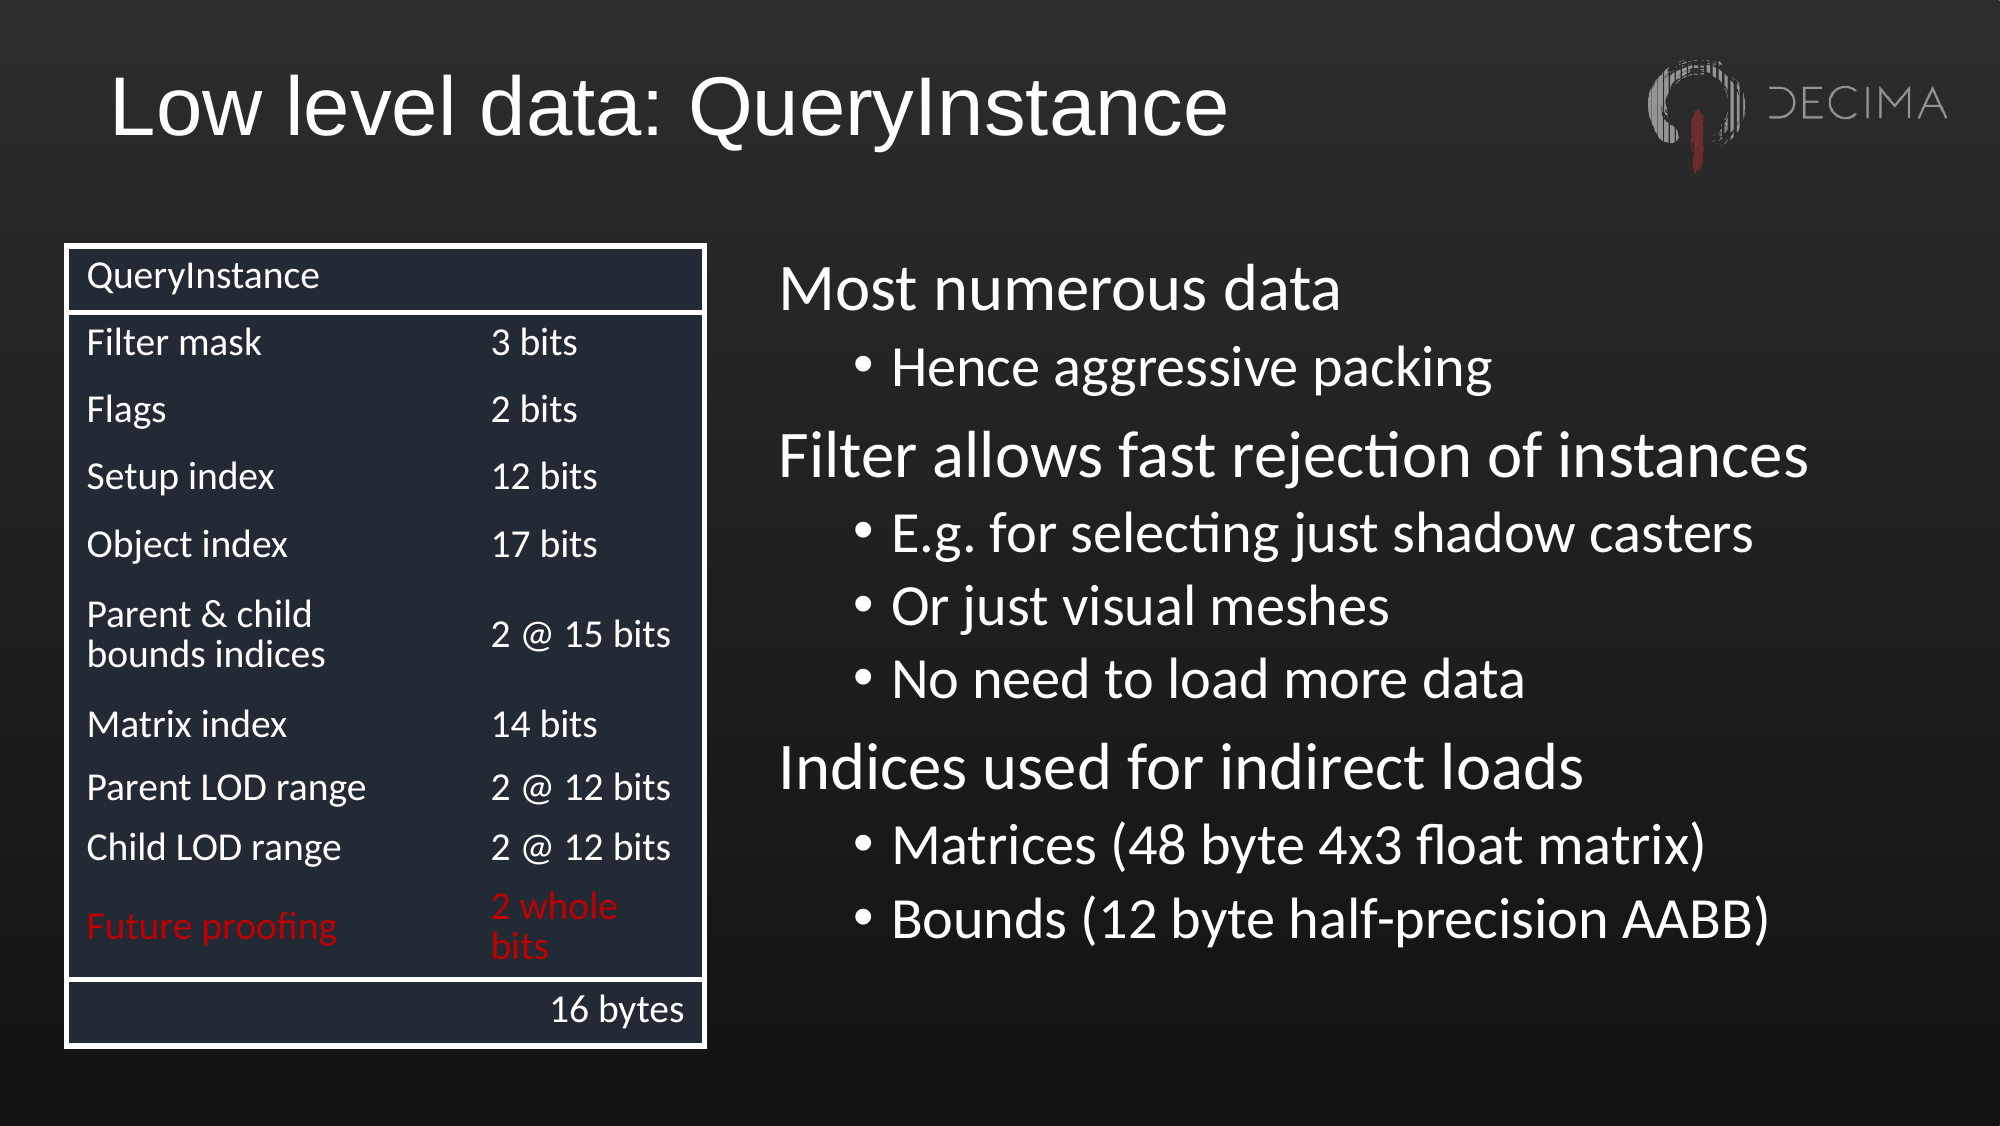

# Low level data: QueryInstance
| QueryInstance |  |
| --- | --- |
| Filter mask | 3 bits |
| Flags | 2 bits |
| Setup index | 12 bits |
| Object index | 17 bits |
| Parent & child bounds indices | 2 @ 15 bits |
| Matrix index | 14 bits |
| Parent LOD range | 2 @ 12 bits |
| Child LOD range | 2 @ 12 bits |
| Future proofing | 2 whole bits |
| 16 bytes |  |
Most numerous data
Hence aggressive packing
Filter allows fast rejection of instances
E.g. for selecting just shadow casters
Or just visual meshes
No need to load more data
Indices used for indirect loads
Matrices (48 byte 4x3 float matrix)
Bounds (12 byte half-precision AABB)